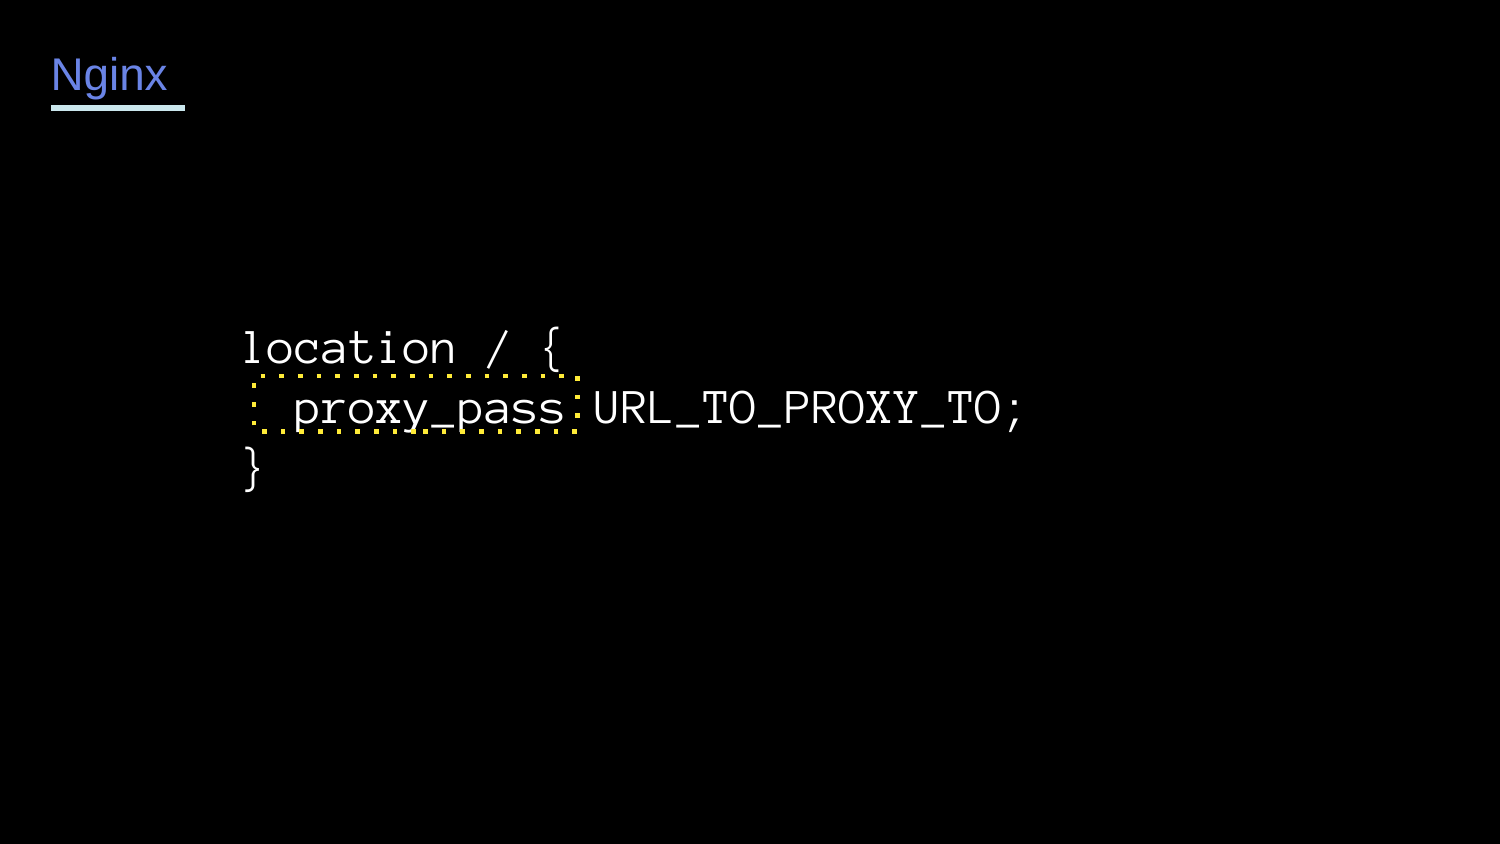

Nginx
location / {
  proxy_pass URL_TO_PROXY_TO;
}